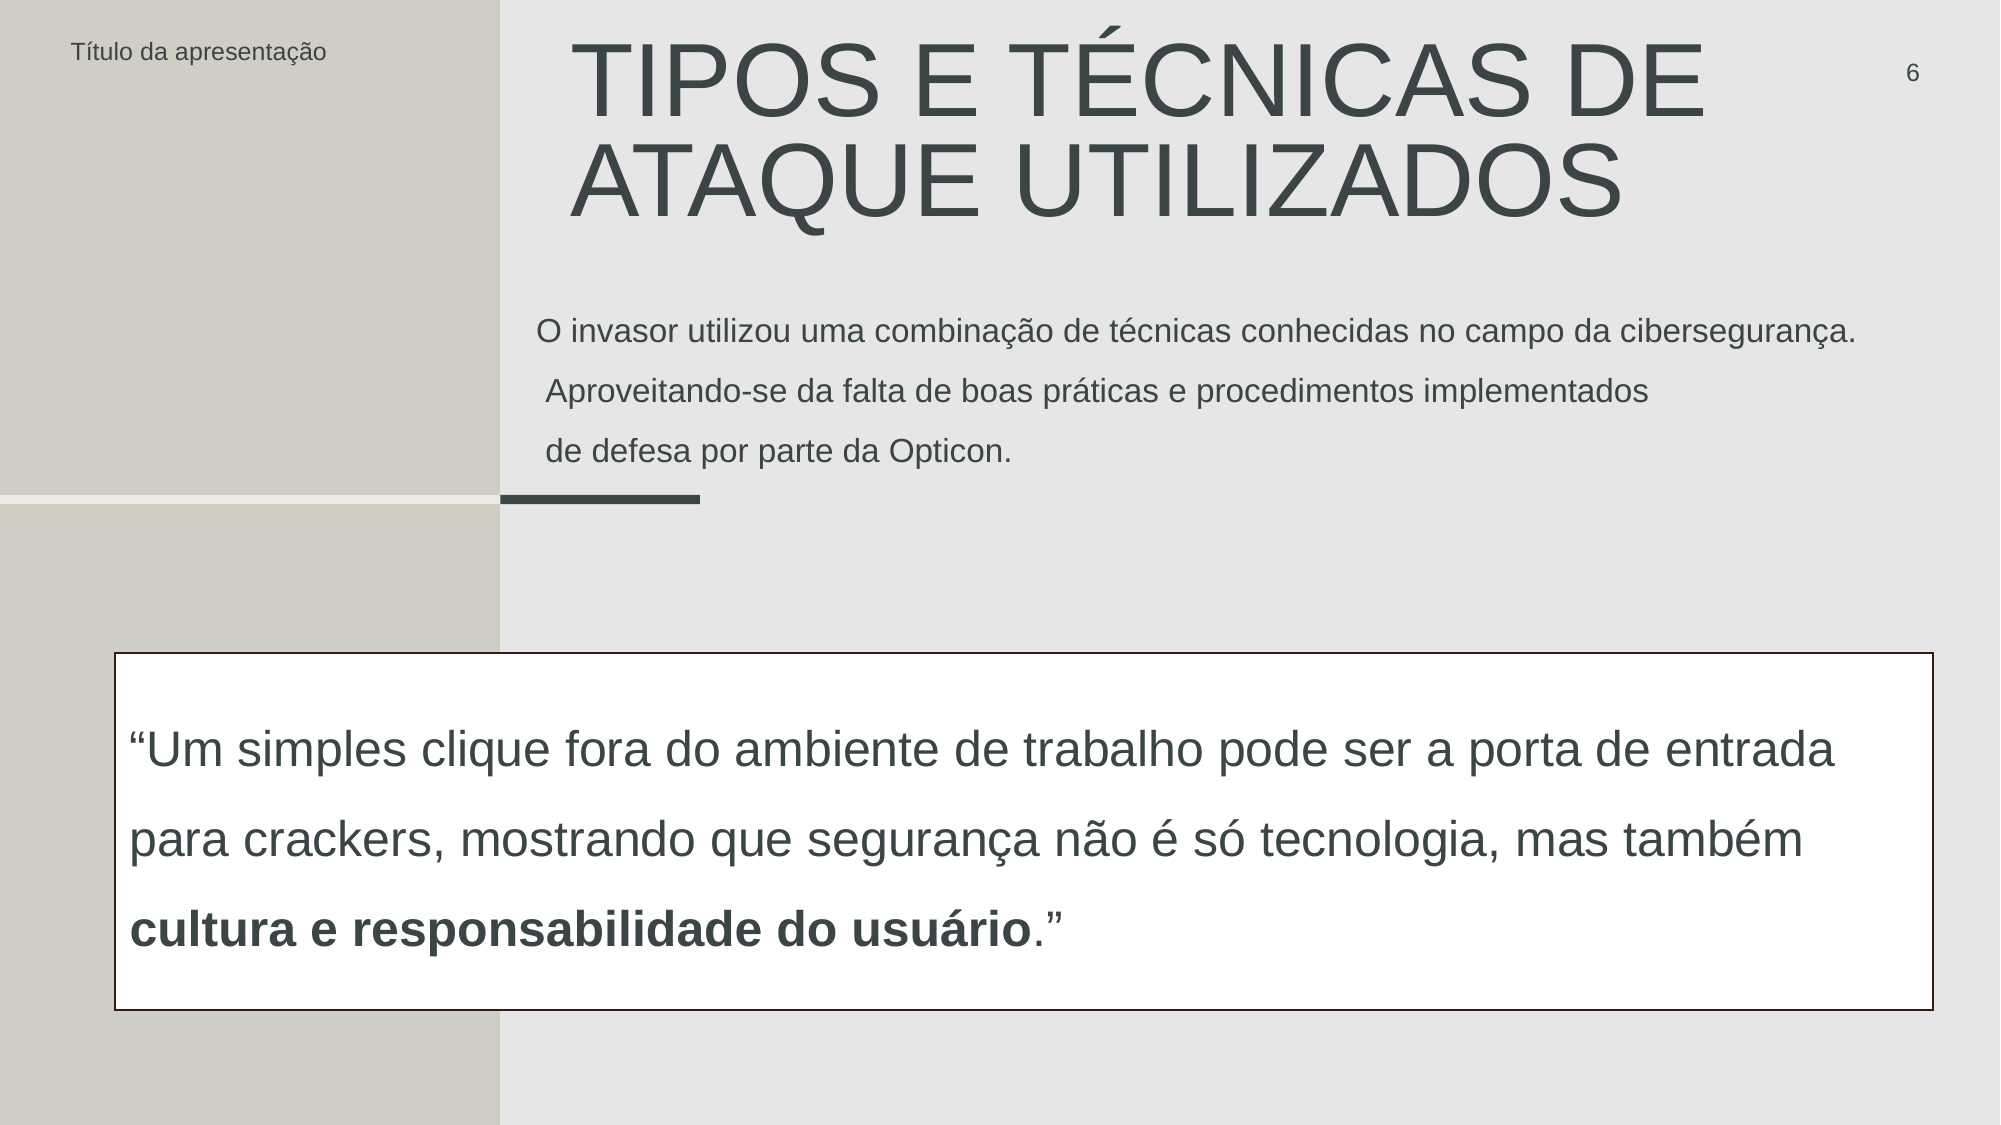

Título da apresentação
# Tipos e técnicas de ataque utilizados
6
O invasor utilizou uma combinação de técnicas conhecidas no campo da cibersegurança.
 Aproveitando-se da falta de boas práticas e procedimentos implementados
 de defesa por parte da Opticon.

“Um simples clique fora do ambiente de trabalho pode ser a porta de entrada para crackers, mostrando que segurança não é só tecnologia, mas também cultura e responsabilidade do usuário.”